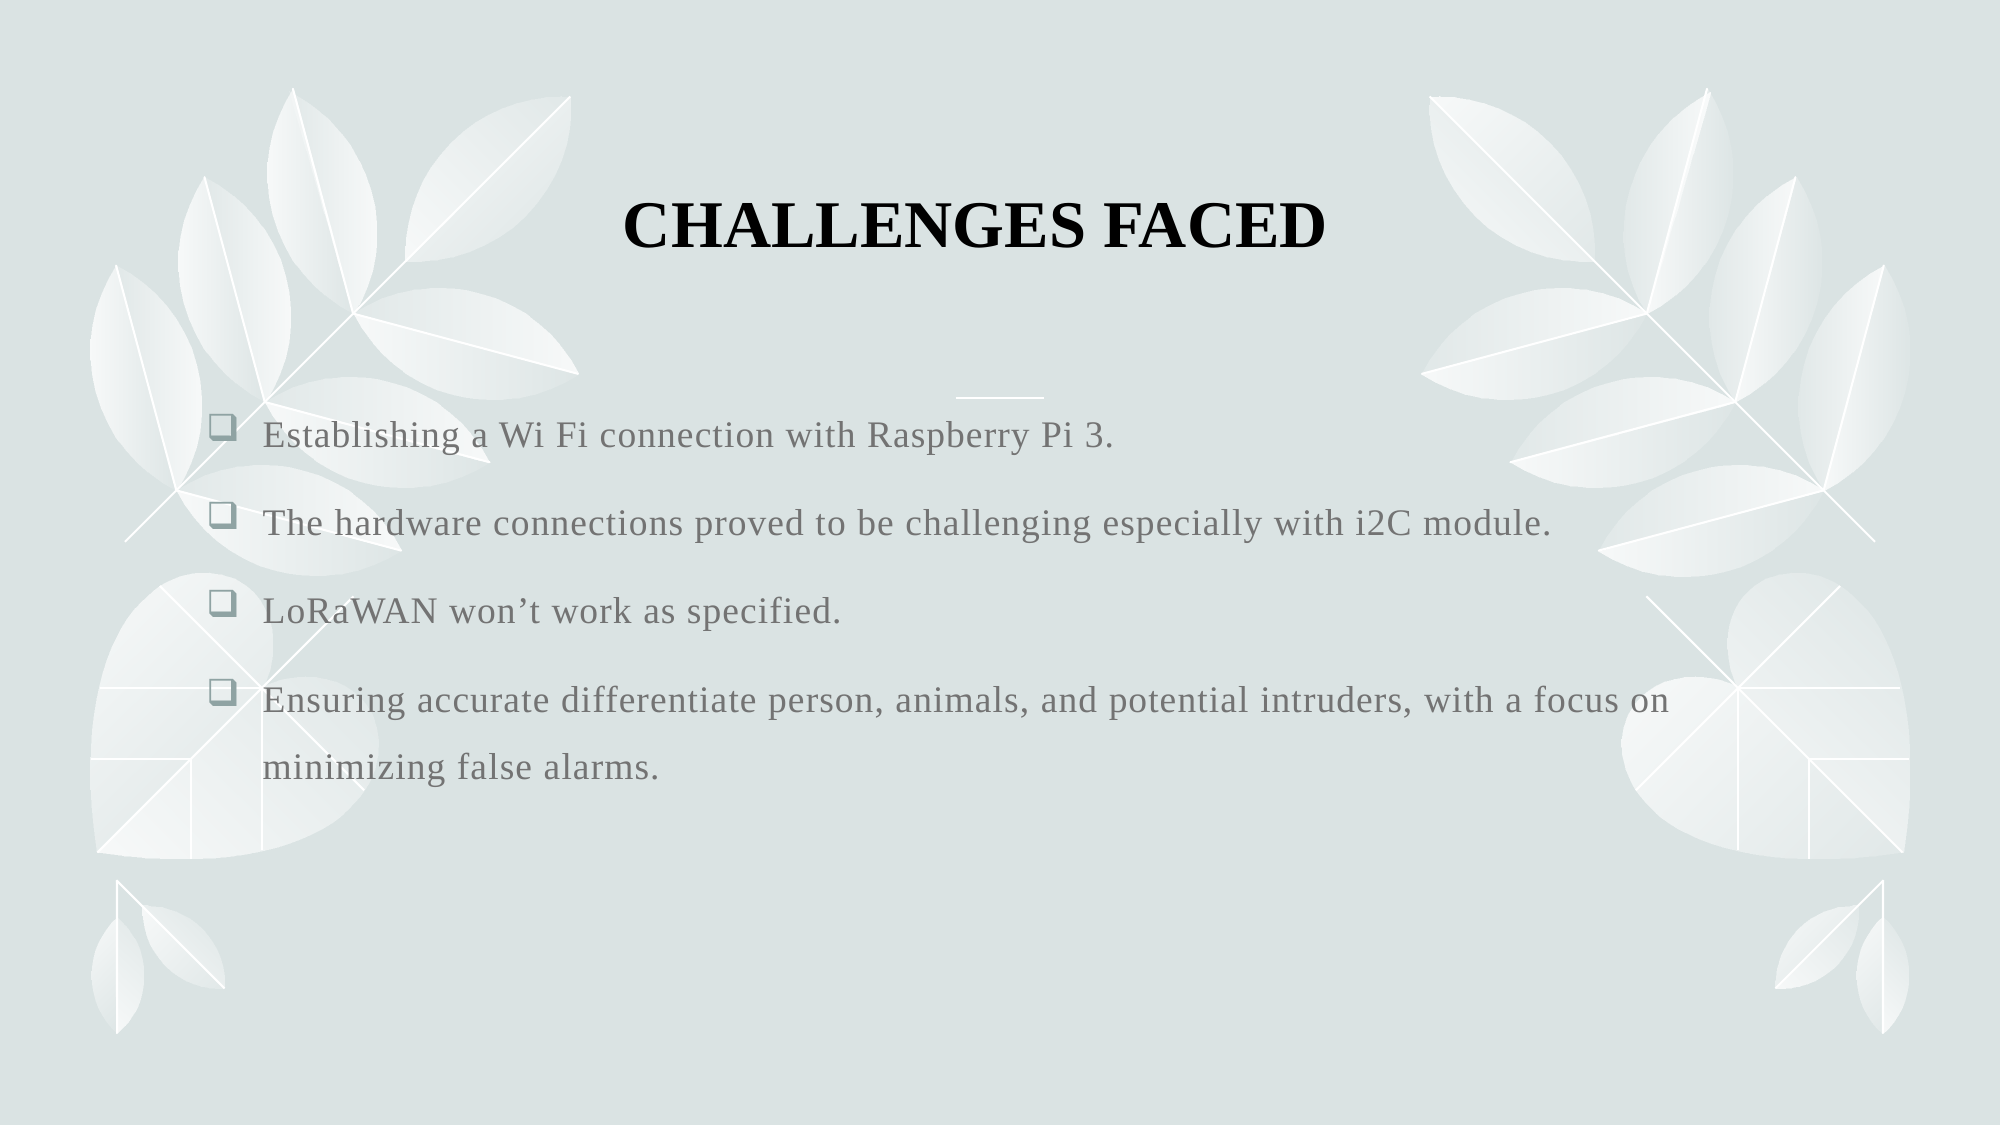

# CHALLENGES FACED
Establishing a Wi Fi connection with Raspberry Pi 3.
The hardware connections proved to be challenging especially with i2C module.
LoRaWAN won’t work as specified.
Ensuring accurate differentiate person, animals, and potential intruders, with a focus on minimizing false alarms.